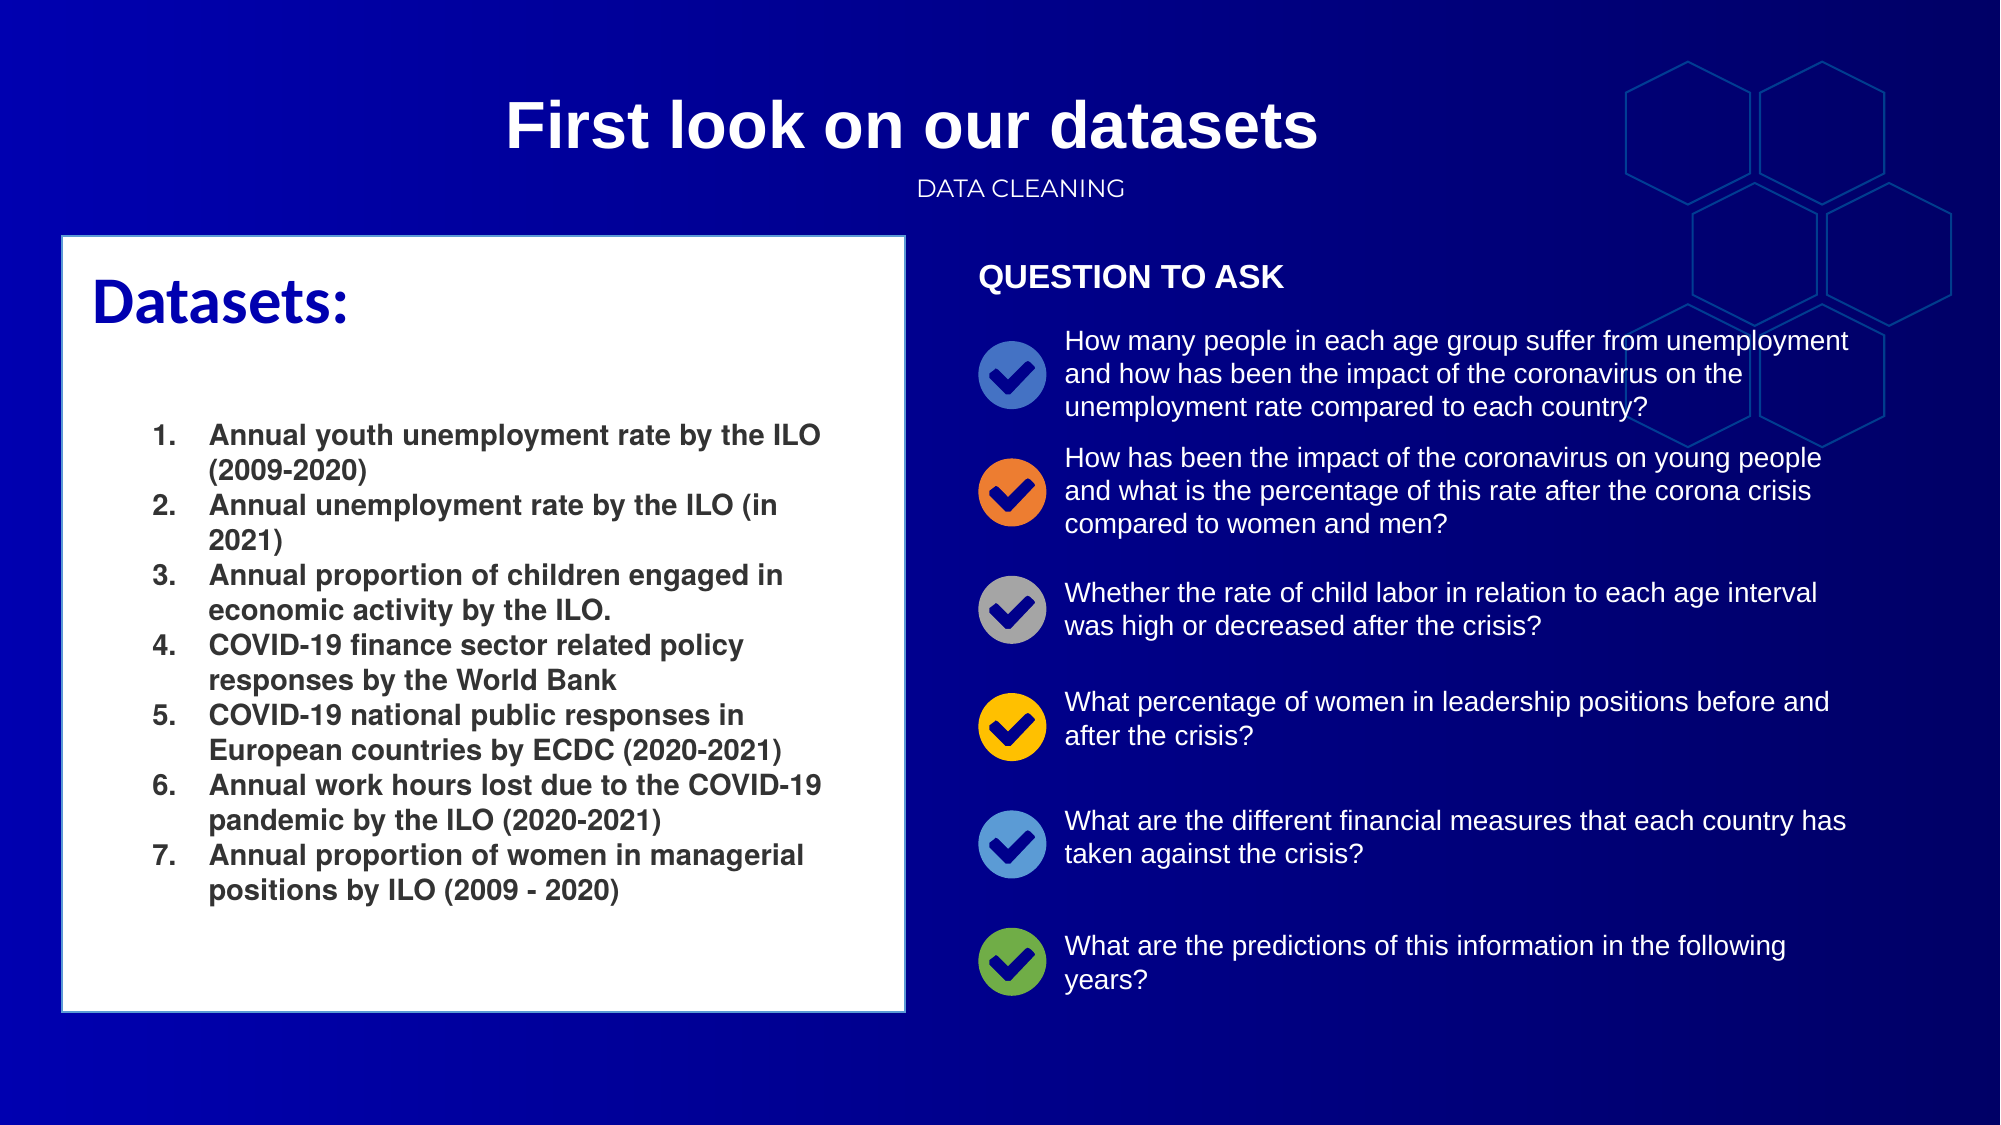

First look on our datasets
DATA CLEANING

 Datasets:

Annual youth unemployment rate by the ILO (2009-2020)
Annual unemployment rate by the ILO (in 2021)
Annual proportion of children engaged in economic activity by the ILO.
COVID-19 finance sector related policy responses by the World Bank
COVID-19 national public responses in European countries by ECDC (2020-2021)
Annual work hours lost due to the COVID-19 pandemic by the ILO (2020-2021)
Annual proportion of women in managerial positions by ILO (2009 - 2020)

QUESTION TO ASK
How many people in each age group suffer from unemployment and how has been the impact of the coronavirus on the unemployment rate compared to each country?

How has been the impact of the coronavirus on young people and what is the percentage of this rate after the corona crisis compared to women and men?

Whether the rate of child labor in relation to each age interval was high or decreased after the crisis?

What percentage of women in leadership positions before and after the crisis?

What are the different financial measures that each country has taken against the crisis?

What are the predictions of this information in the following years?